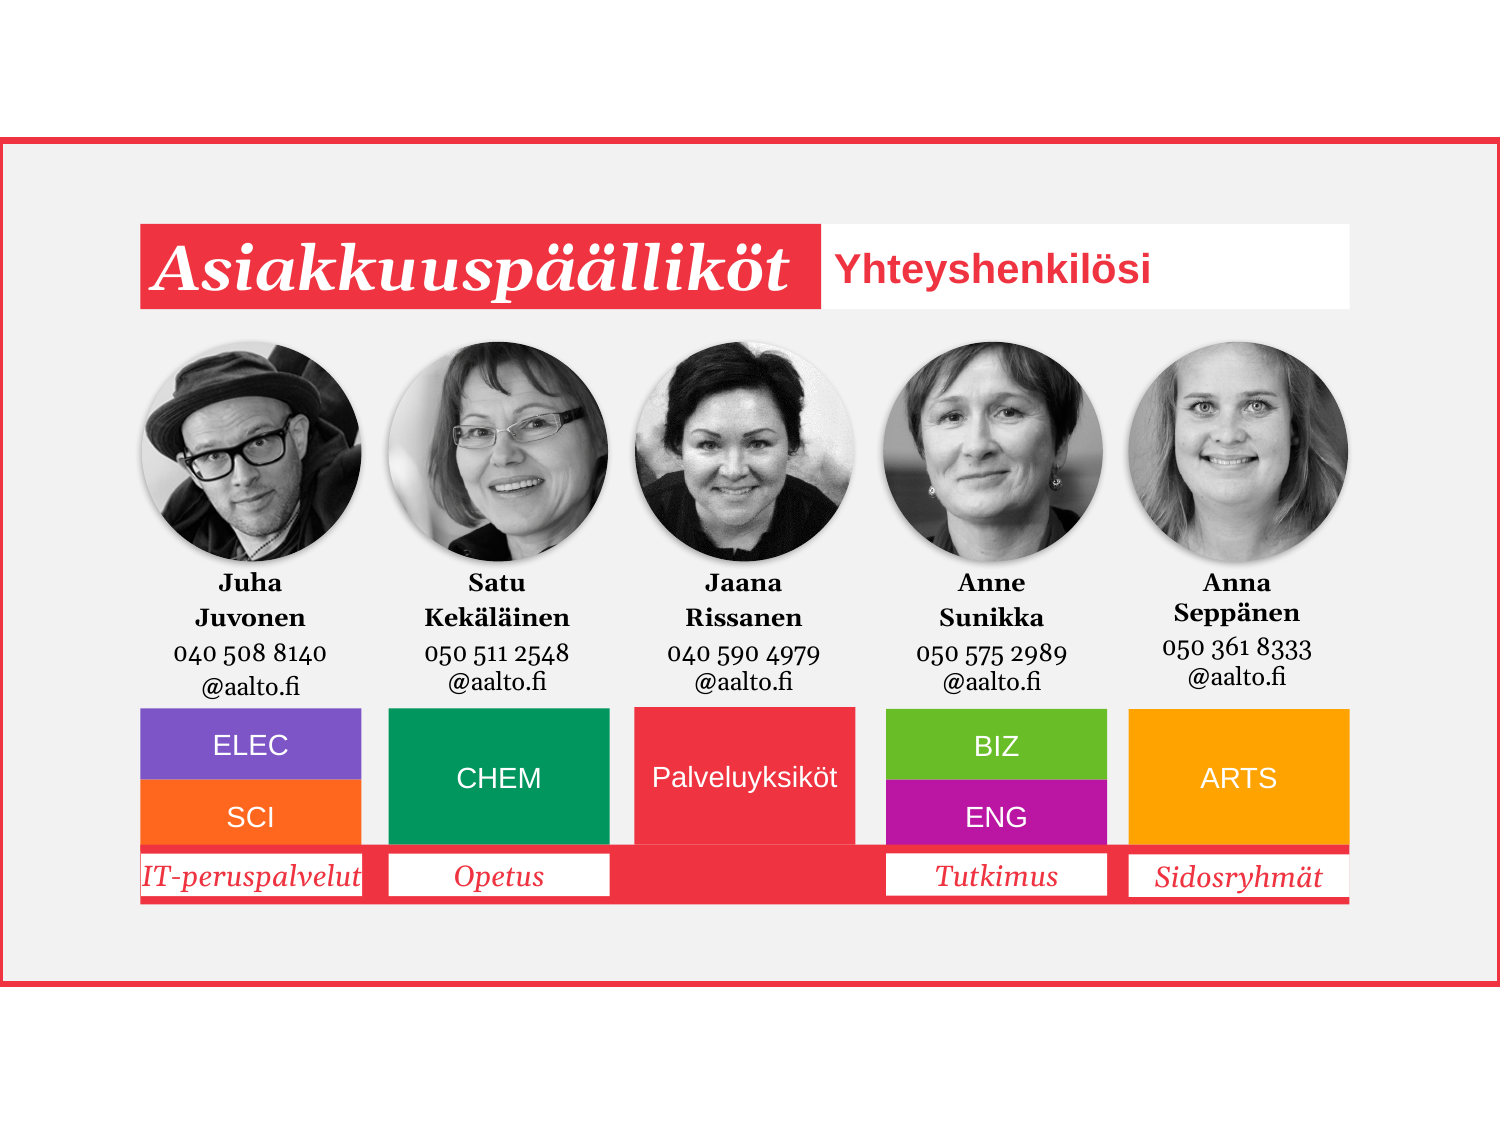

Asiakkuuspäälliköt
Yhteyshenkilösi

Juha
Juvonen
040 508 8140
@aalto.fi
Satu
Kekäläinen
050 511 2548
@aalto.fi
Jaana
Rissanen
040 590 4979
@aalto.fi
Anne
Sunikka
050 575 2989
@aalto.fi
Anna
Seppänen
050 361 8333
@aalto.fi
Palveluyksiköt
CHEM
ELEC
BIZ
ARTS
SCI
ENG

Tutkimus
IT-peruspalvelut
Opetus
Sidosryhmät